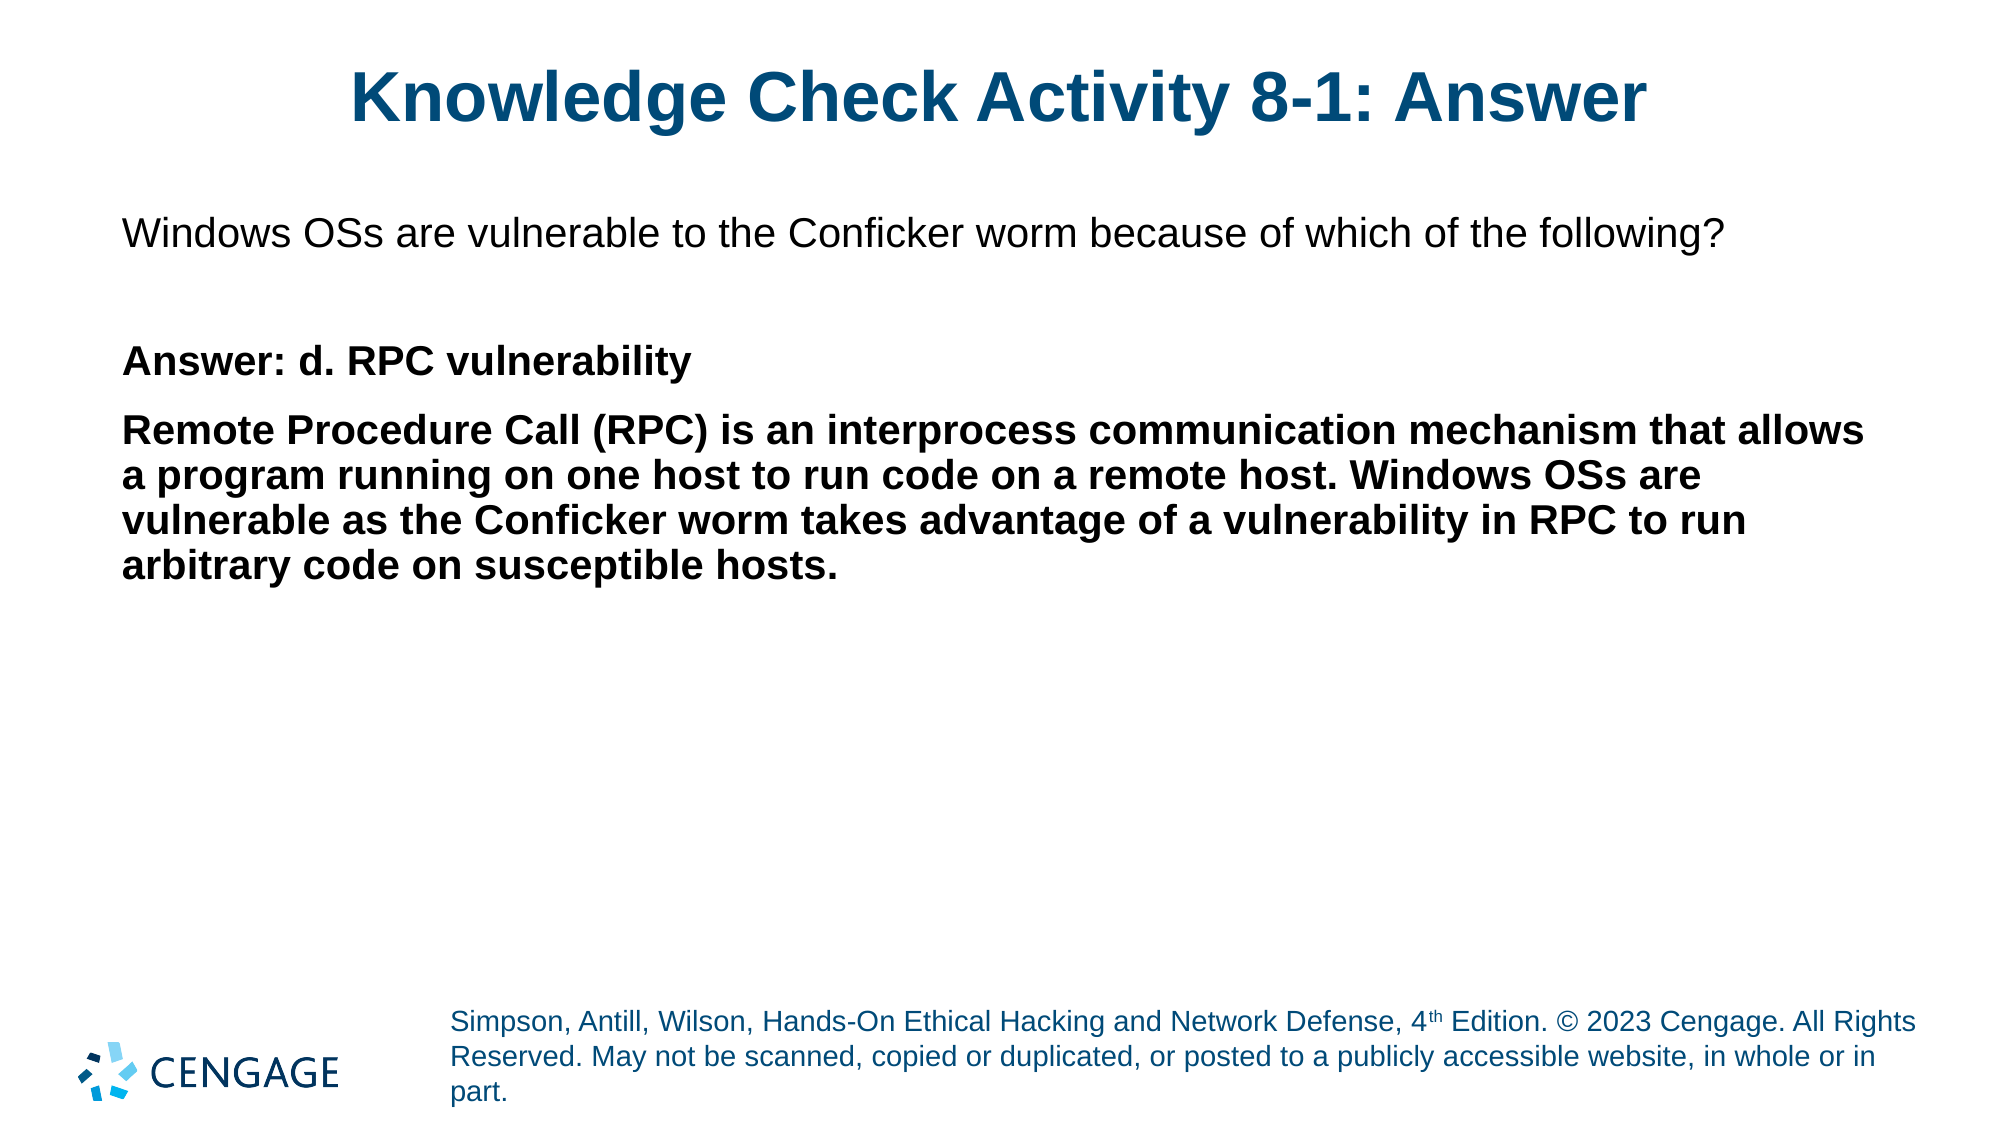

# Knowledge Check Activity 8-1: Answer
Windows OSs are vulnerable to the Conficker worm because of which of the following?

Answer: d. RPC vulnerability
Remote Procedure Call (RPC) is an interprocess communication mechanism that allows a program running on one host to run code on a remote host. Windows OSs are vulnerable as the Conficker worm takes advantage of a vulnerability in RPC to run arbitrary code on susceptible hosts.